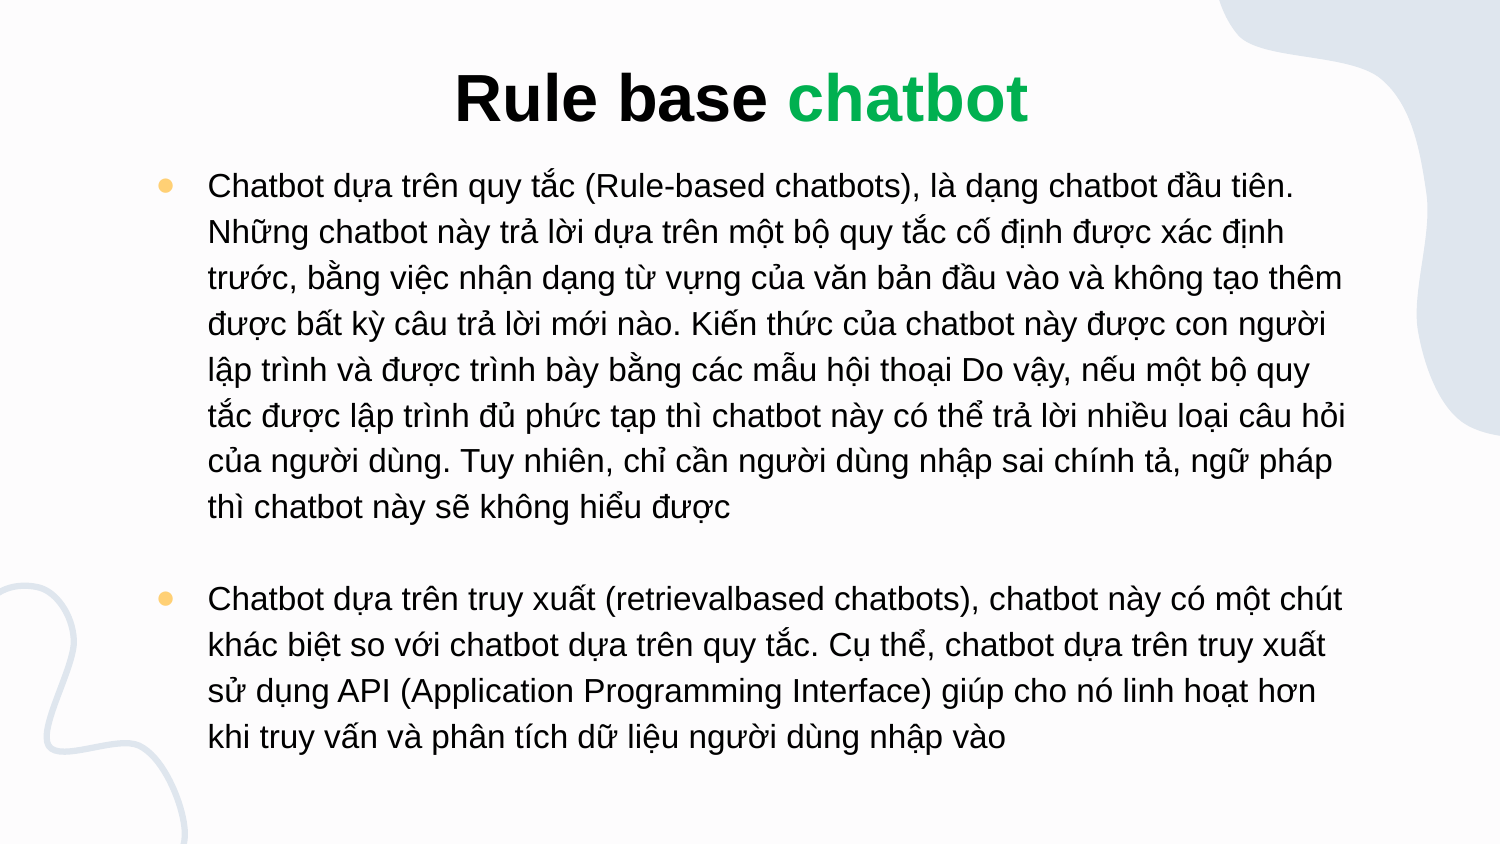

Rule base chatbot
Chatbot dựa trên quy tắc (Rule-based chatbots), là dạng chatbot đầu tiên. Những chatbot này trả lời dựa trên một bộ quy tắc cố định được xác định trước, bằng việc nhận dạng từ vựng của văn bản đầu vào và không tạo thêm được bất kỳ câu trả lời mới nào. Kiến thức của chatbot này được con người lập trình và được trình bày bằng các mẫu hội thoại Do vậy, nếu một bộ quy tắc được lập trình đủ phức tạp thì chatbot này có thể trả lời nhiều loại câu hỏi của người dùng. Tuy nhiên, chỉ cần người dùng nhập sai chính tả, ngữ pháp thì chatbot này sẽ không hiểu được

Chatbot dựa trên truy xuất (retrievalbased chatbots), chatbot này có một chút khác biệt so với chatbot dựa trên quy tắc. Cụ thể, chatbot dựa trên truy xuất sử dụng API (Application Programming Interface) giúp cho nó linh hoạt hơn khi truy vấn và phân tích dữ liệu người dùng nhập vào